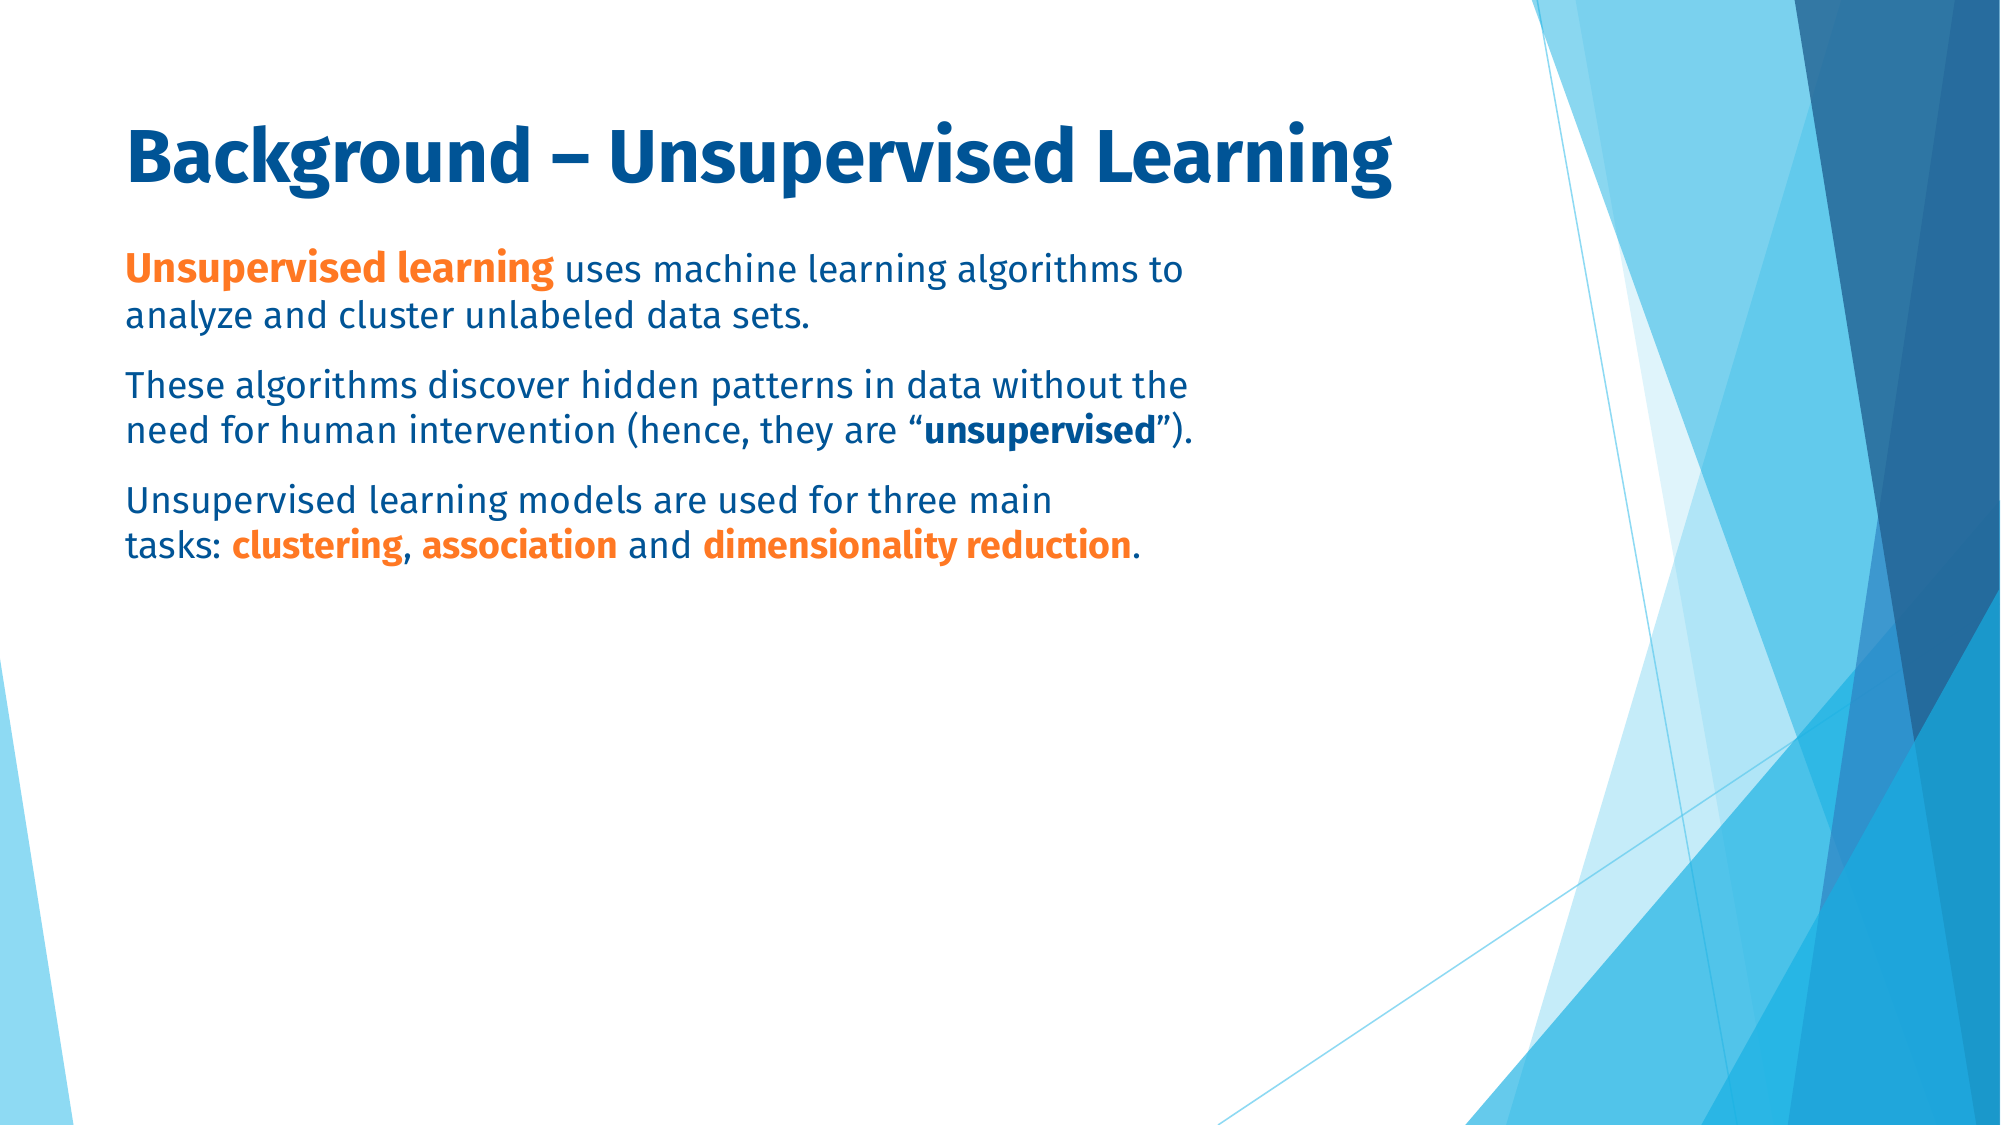

# Background – Unsupervised Learning
Unsupervised learning uses machine learning algorithms to analyze and cluster unlabeled data sets.
These algorithms discover hidden patterns in data without the need for human intervention (hence, they are “unsupervised”).
Unsupervised learning models are used for three main tasks: clustering, association and dimensionality reduction.